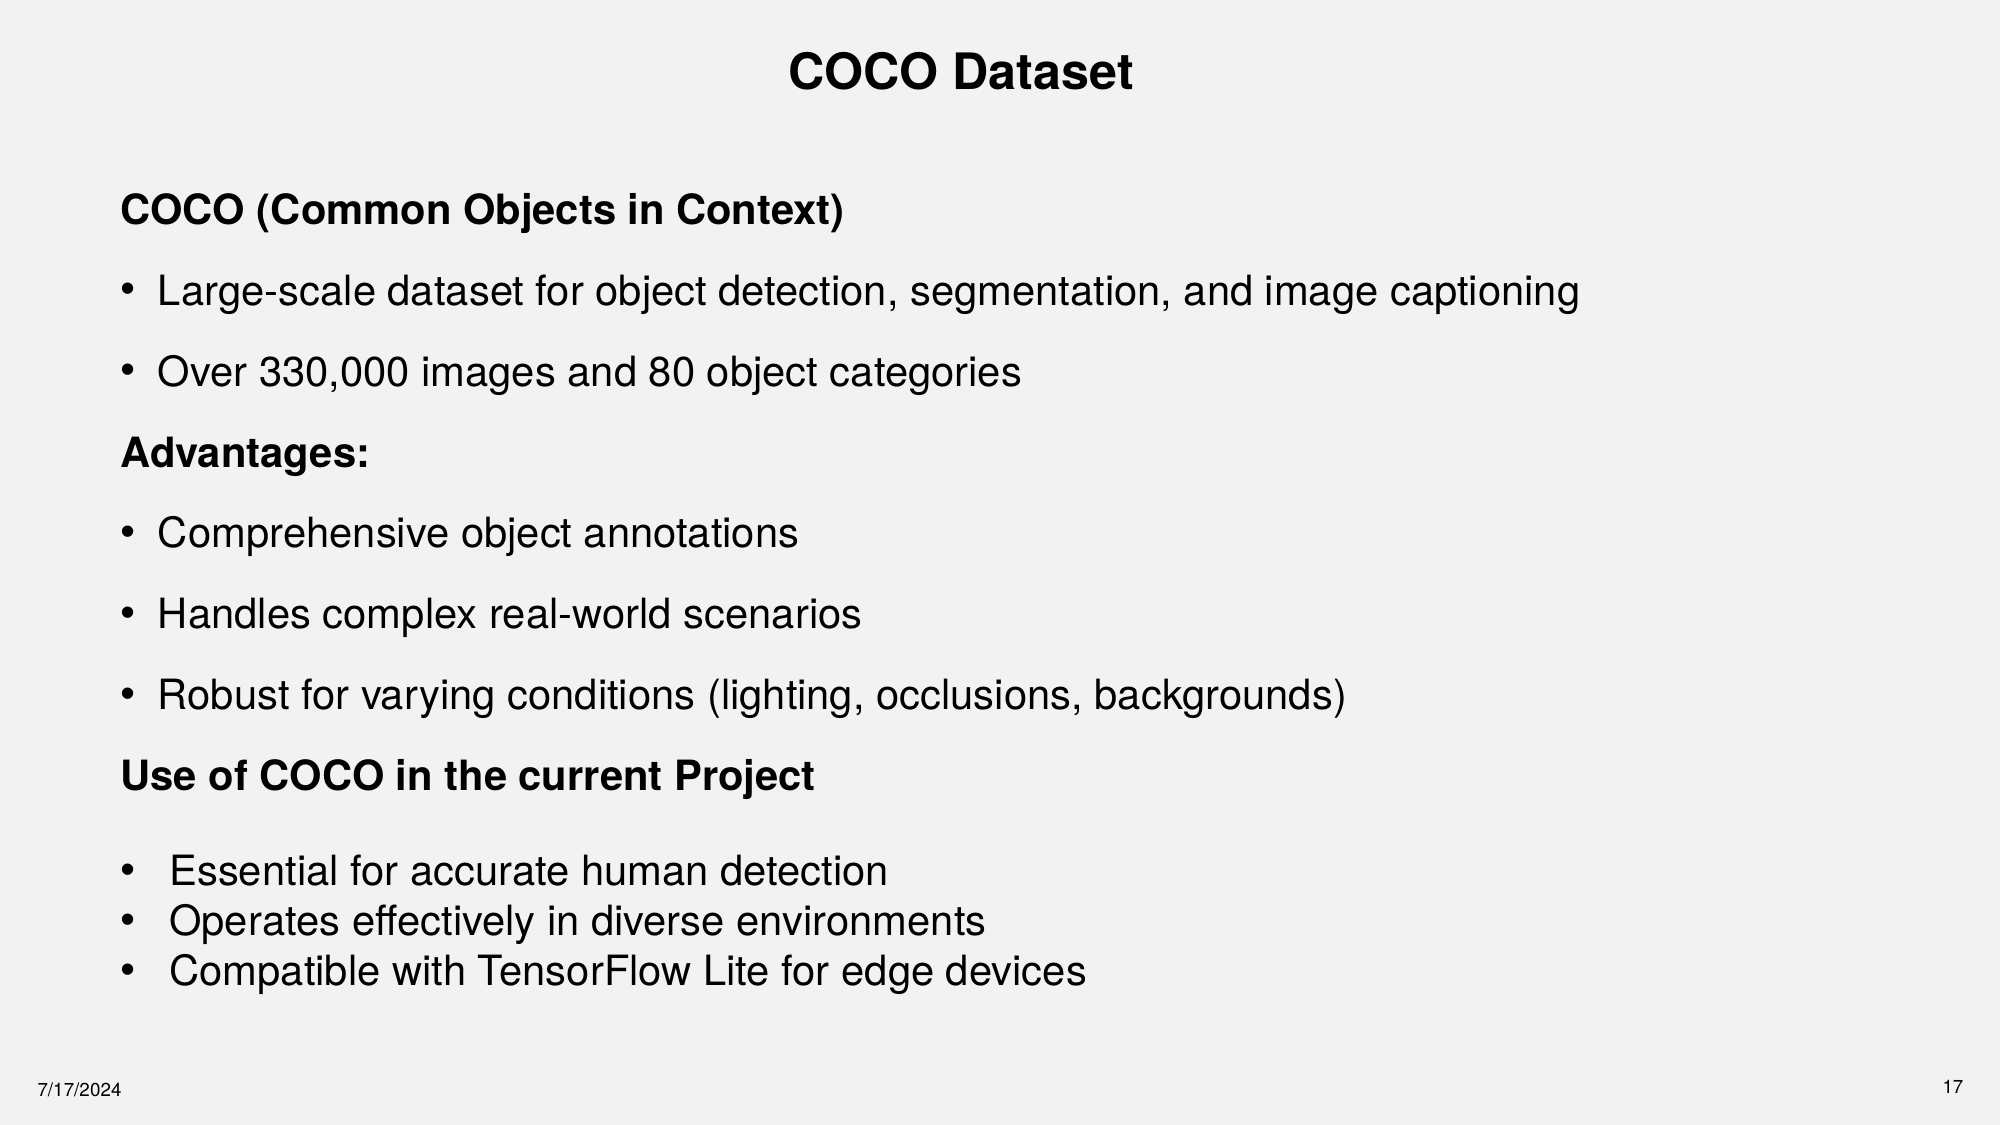

# COCO Dataset
COCO (Common Objects in Context)
Large-scale dataset for object detection, segmentation, and image captioning
Over 330,000 images and 80 object categories
Advantages:
Comprehensive object annotations
Handles complex real-world scenarios
Robust for varying conditions (lighting, occlusions, backgrounds)
Use of COCO in the current Project

 Essential for accurate human detection
 Operates effectively in diverse environments
 Compatible with TensorFlow Lite for edge devices

7/17/2024

17